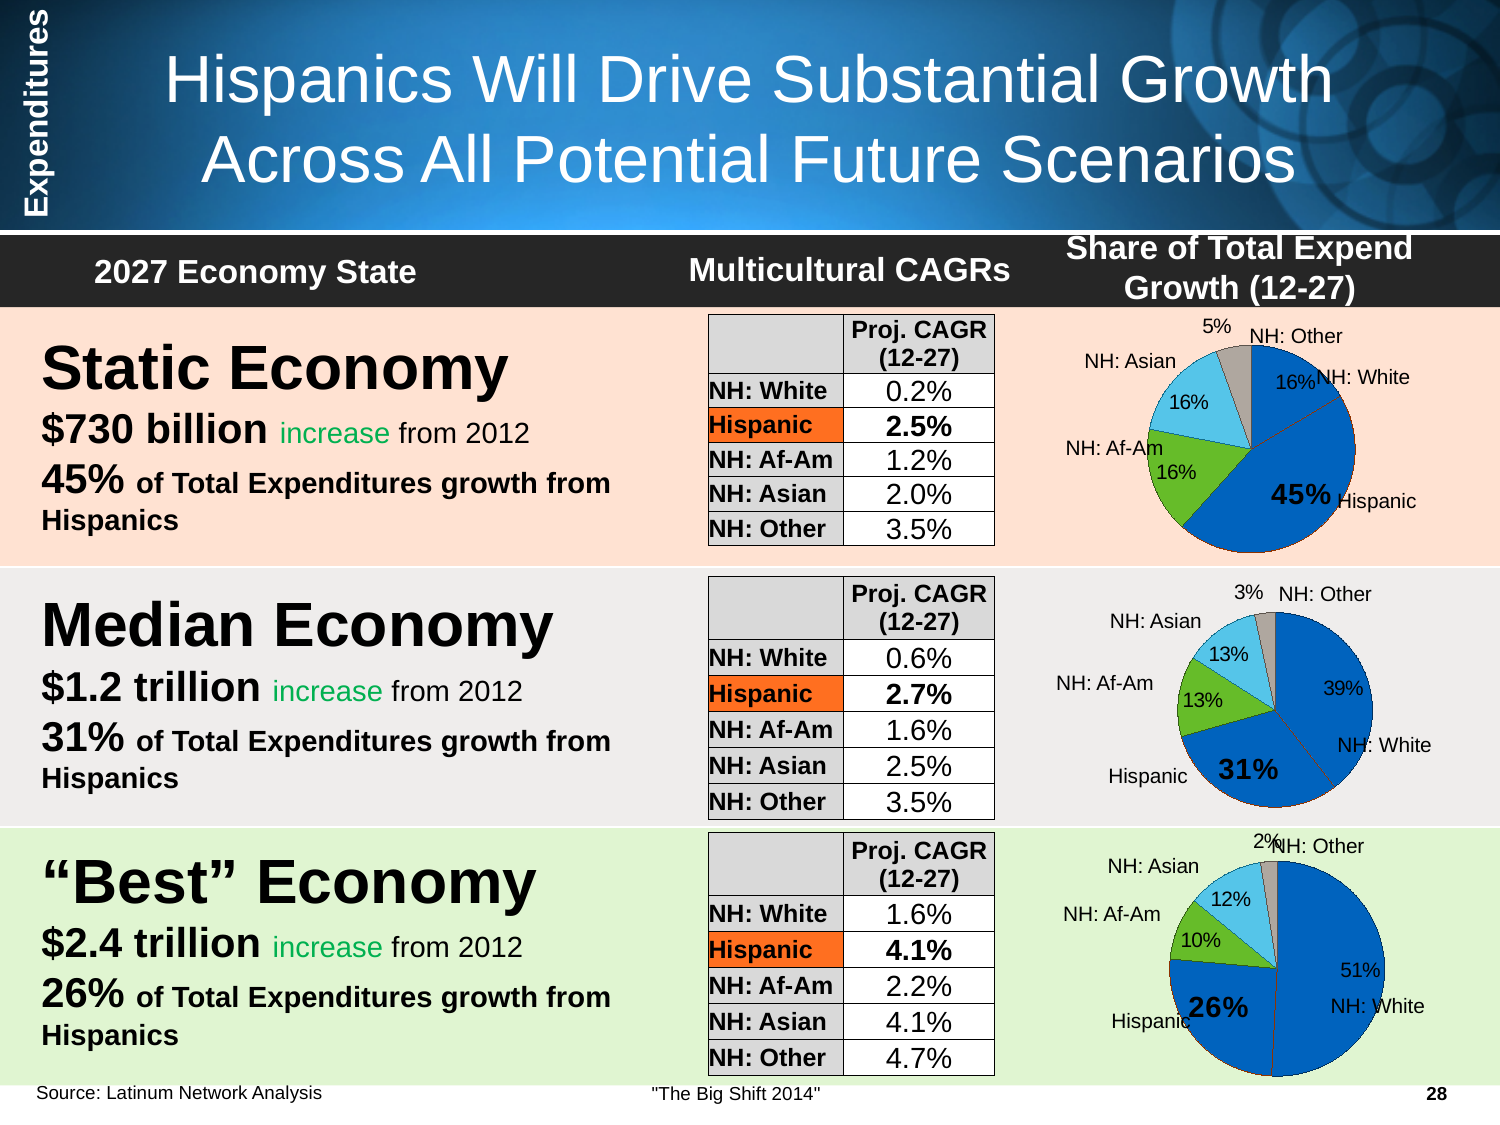

# Hispanics Will Drive Substantial Growth Across All Potential Future Scenarios
Expenditures
Share of Total Expend Growth (12-27)

Multicultural CAGRs
2027 Economy State

Static Economy
$730 billion increase from 2012
45% of Total Expenditures growth from
Hispanics

### Chart

| Category | 2027 Static Economy |
|---|---|
| NH: White | 0.1643835616438356 |
| Hispanic | 0.4520547945205479 |
| NH: Af-Am | 0.1643835616438356 |
| NH: Asian | 0.1643835616438356 |
| NH: Other | 0.0547945205479452 |
|  | Proj. CAGR (12-27) |
| --- | --- |
| NH: White | 0.2% |
| Hispanic | 2.5% |
| NH: Af-Am | 1.2% |
| NH: Asian | 2.0% |
| NH: Other | 3.5% |
NH: Other
NH: Asian
NH: White
NH: Af-Am
Hispanic
Median Economy
$1.2 trillion increase from 2012
31% of Total Expenditures growth from
Hispanics

NH: Other

### Chart

| Category | 2027 Median Economy |
|---|---|
| NH: White | 0.3949579831932773 |
| Hispanic | 0.31092436974789917 |
| NH: Af-Am | 0.13445378151260504 |
| NH: Asian | 0.12605042016806722 |
| NH: Other | 0.03361344537815126 |
|  | Proj. CAGR (12-27) |
| --- | --- |
| NH: White | 0.6% |
| Hispanic | 2.7% |
| NH: Af-Am | 1.6% |
| NH: Asian | 2.5% |
| NH: Other | 3.5% |
NH: Asian
NH: Af-Am
NH: White
Hispanic
“Best” Economy
$2.4 trillion increase from 2012
26% of Total Expenditures growth from
Hispanics

### Chart

| Category | 2027 Best Economy |
|---|---|
| NH: White | 0.5082644628099173 |
| Hispanic | 0.256198347107438 |
| NH: Af-Am | 0.09504132231404959 |
| NH: Asian | 0.11570247933884298 |
| NH: Other | 0.024793388429752067 |
NH: Other

|  | Proj. CAGR (12-27) |
| --- | --- |
| NH: White | 1.6% |
| Hispanic | 4.1% |
| NH: Af-Am | 2.2% |
| NH: Asian | 4.1% |
| NH: Other | 4.7% |
NH: Asian
NH: Af-Am
NH: White
Hispanic
"The Big Shift 2014"
28
Source: Latinum Network Analysis